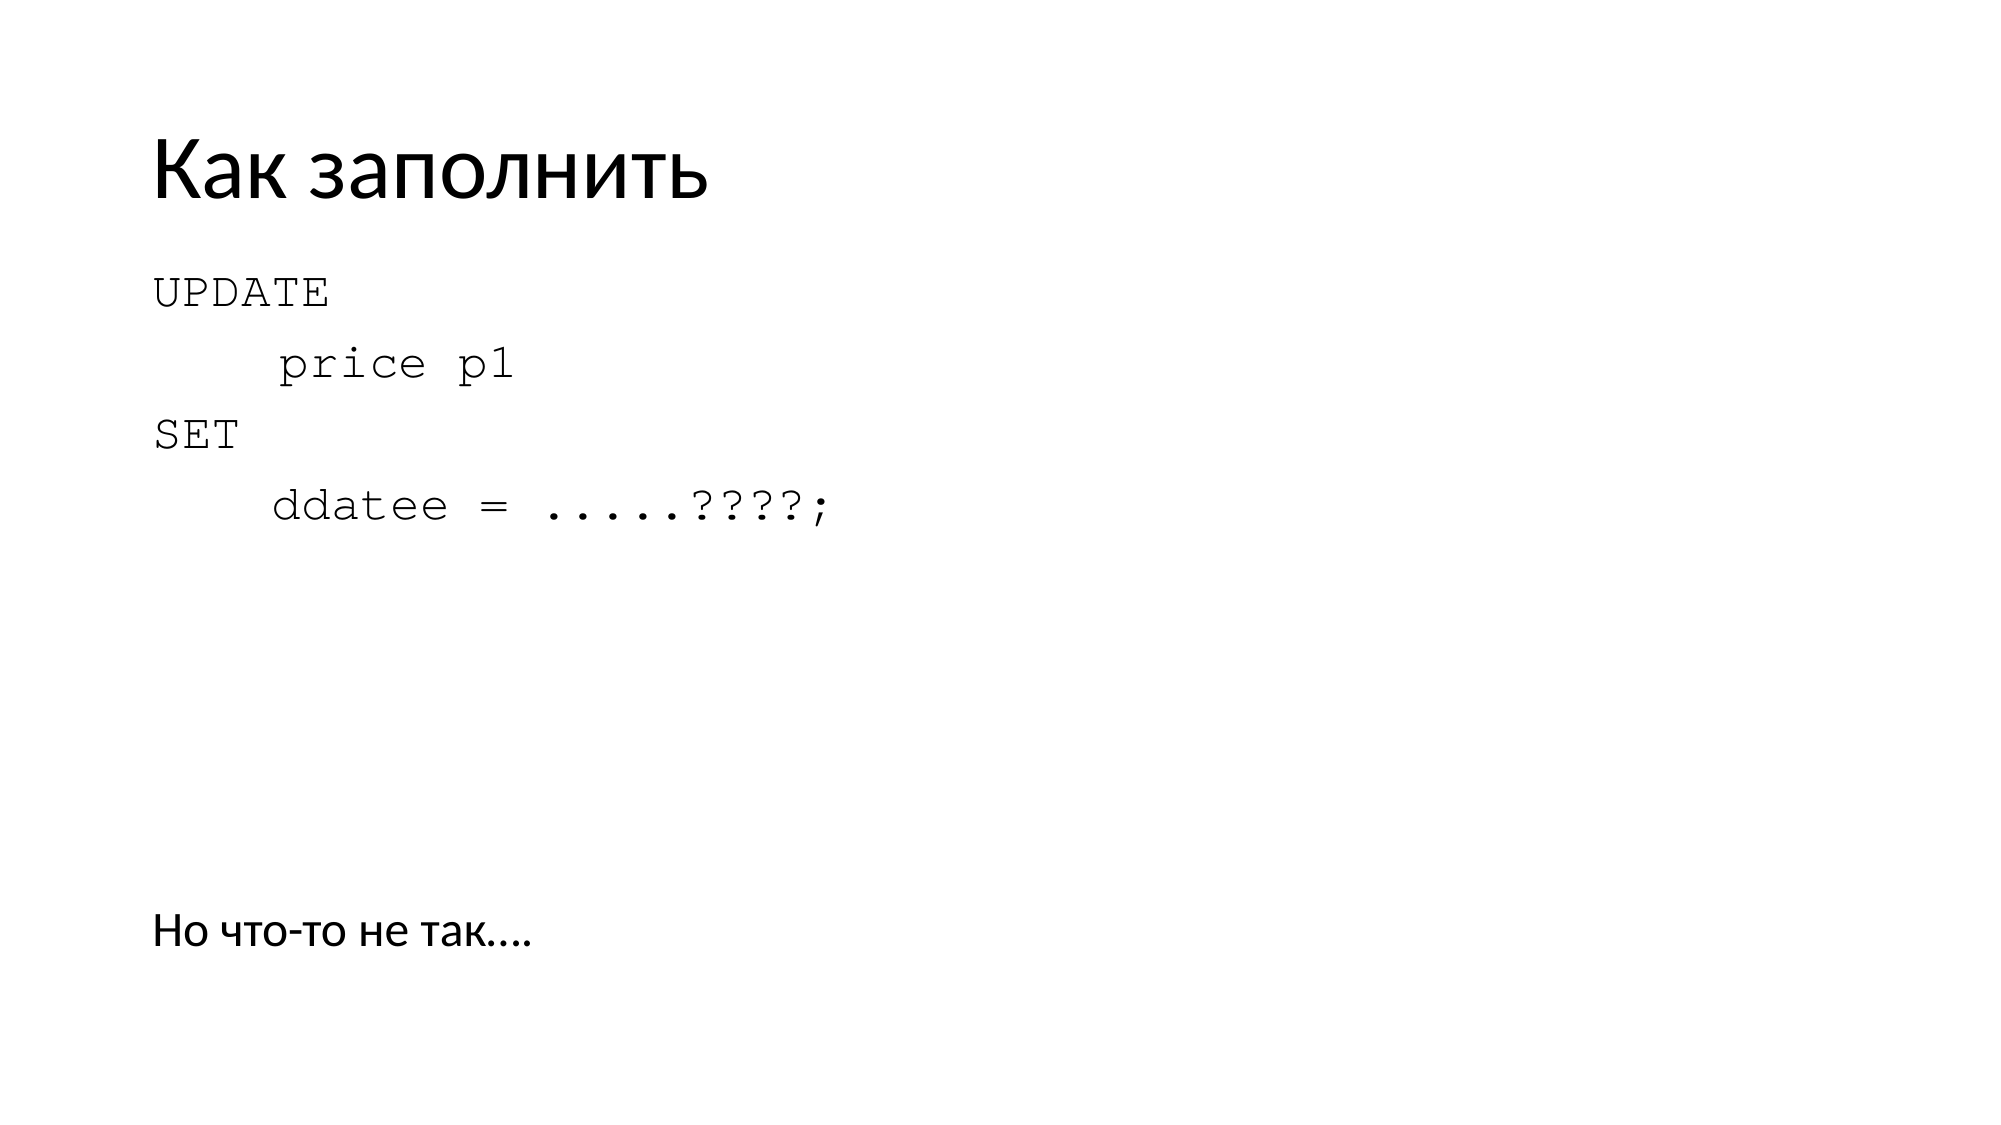

# Как заполнить
UPDATE
	price p1
SET
    ddatee = .....????;

Но что-то не так….